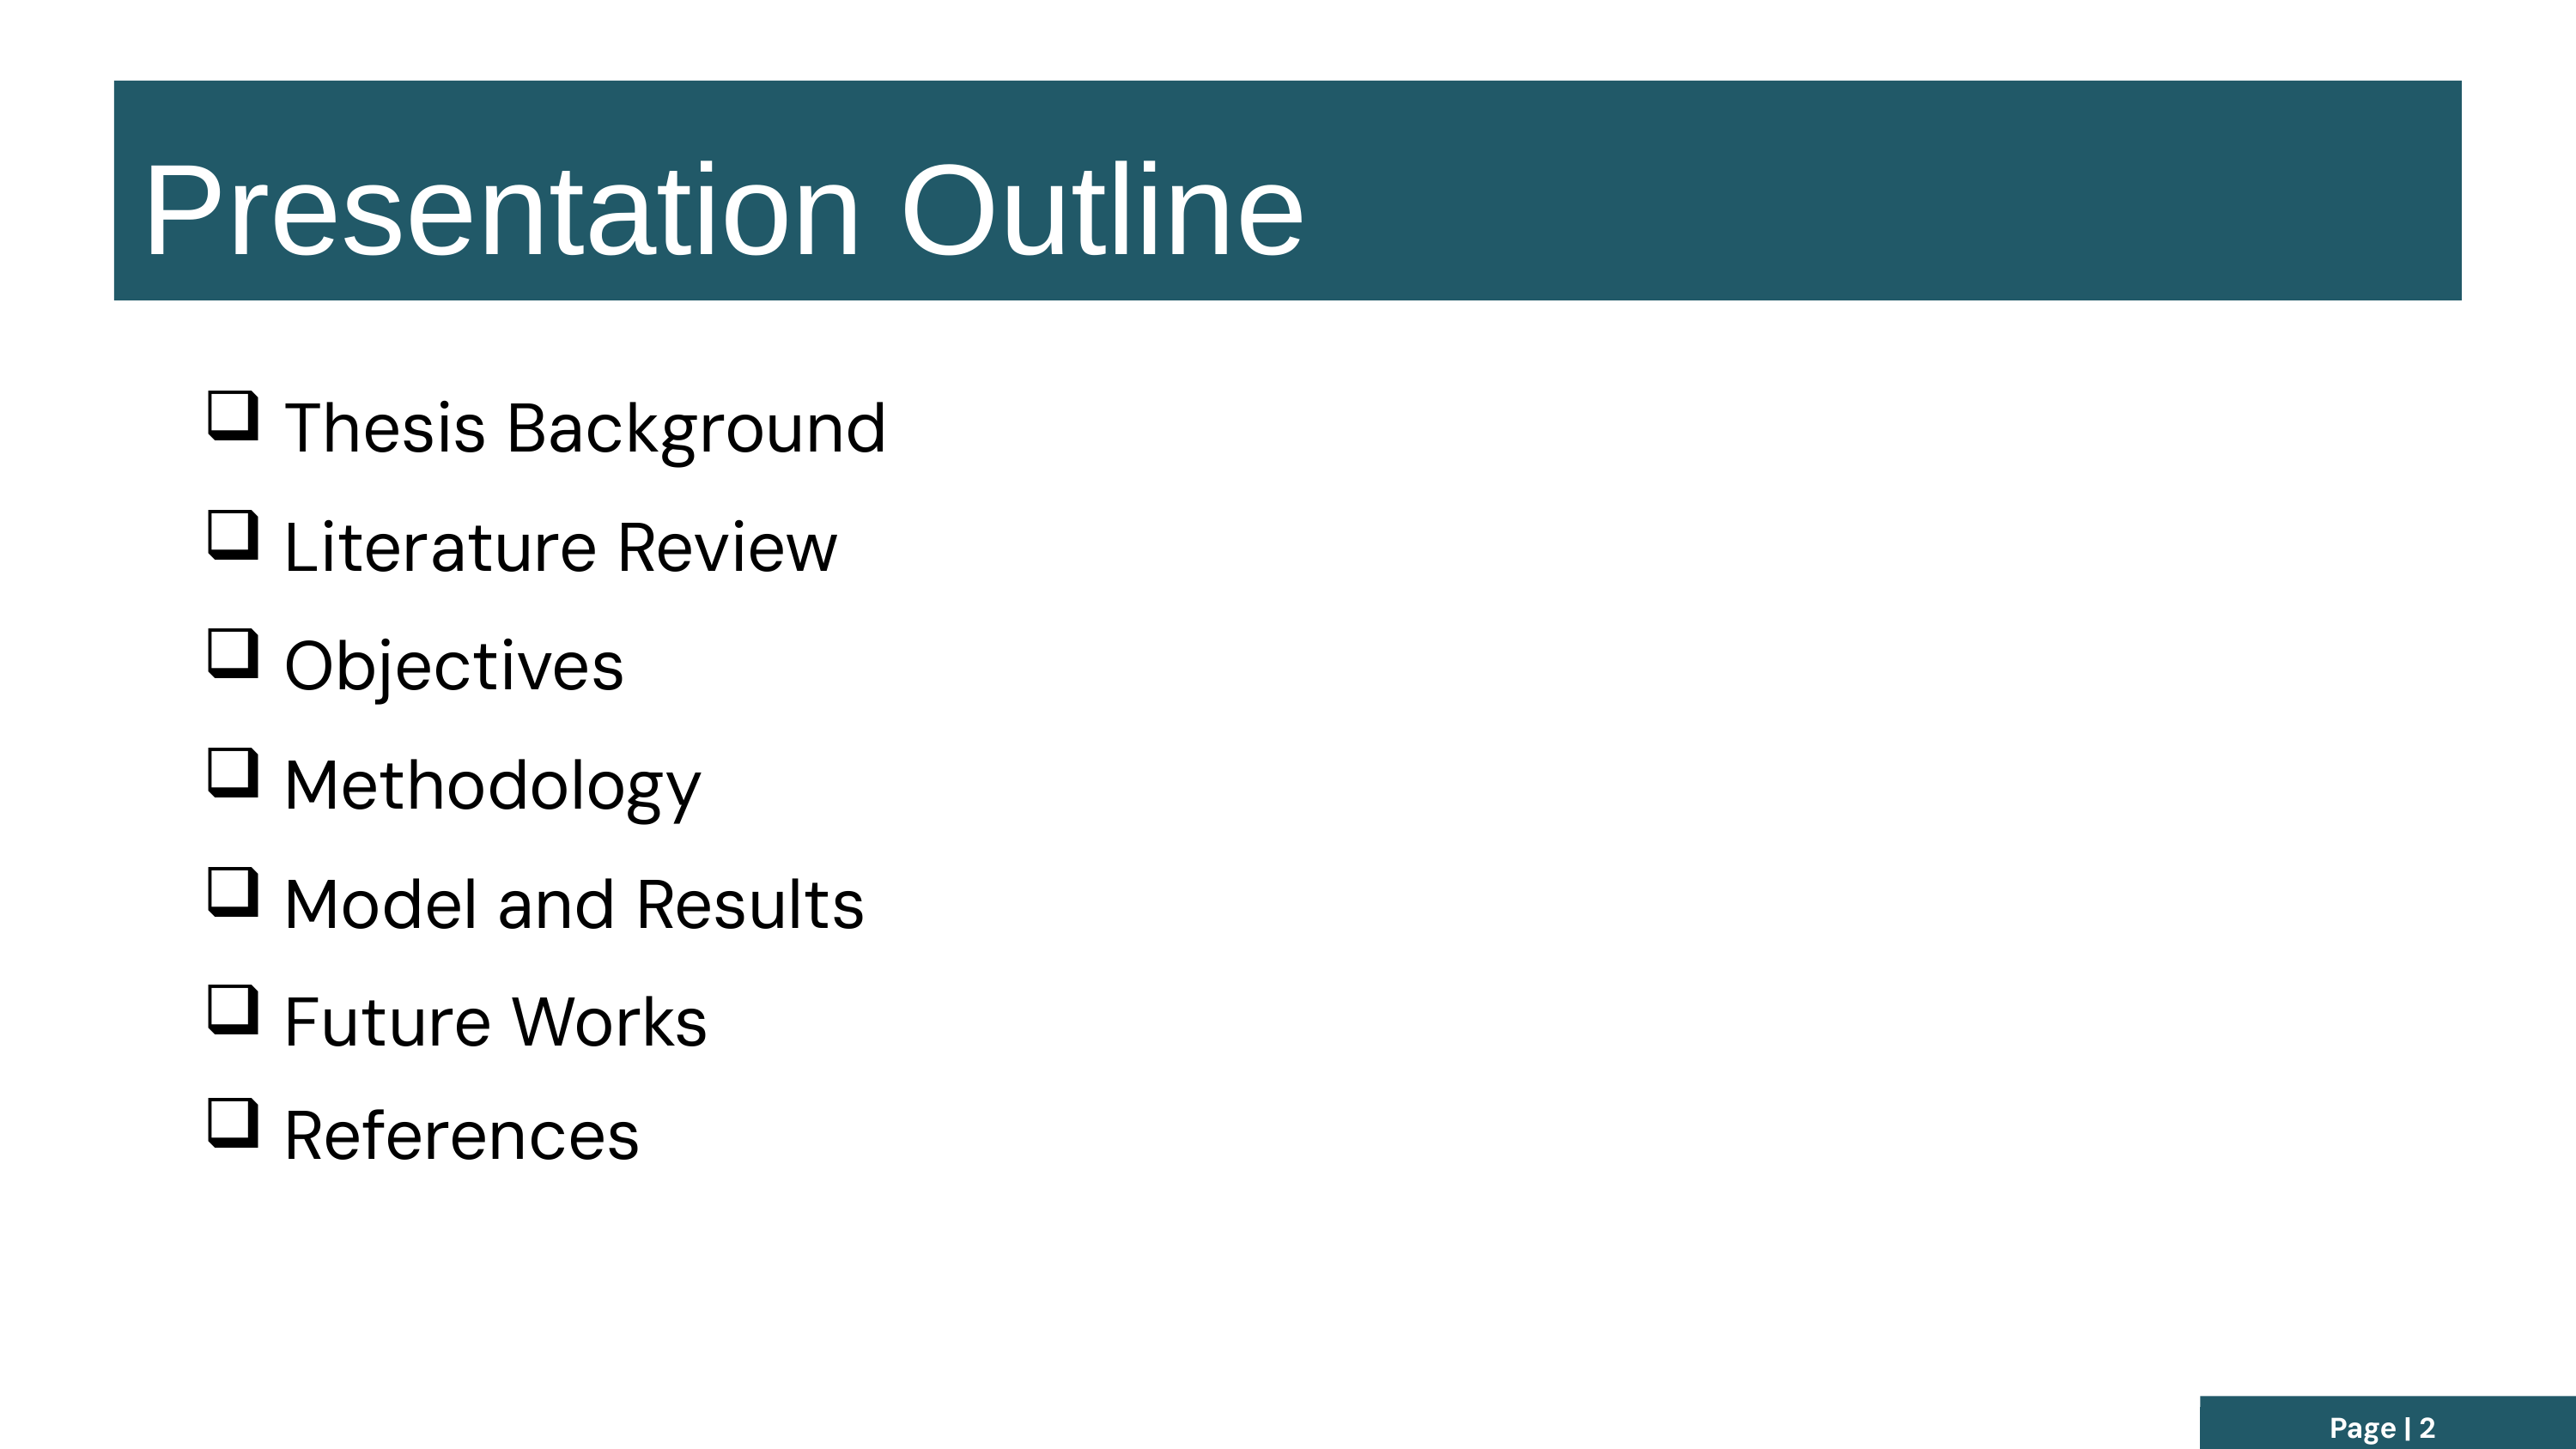

Presentation Outline
Thesis Background
Literature Review
Objectives
Methodology
Model and Results
Future Works
References
Page | 2